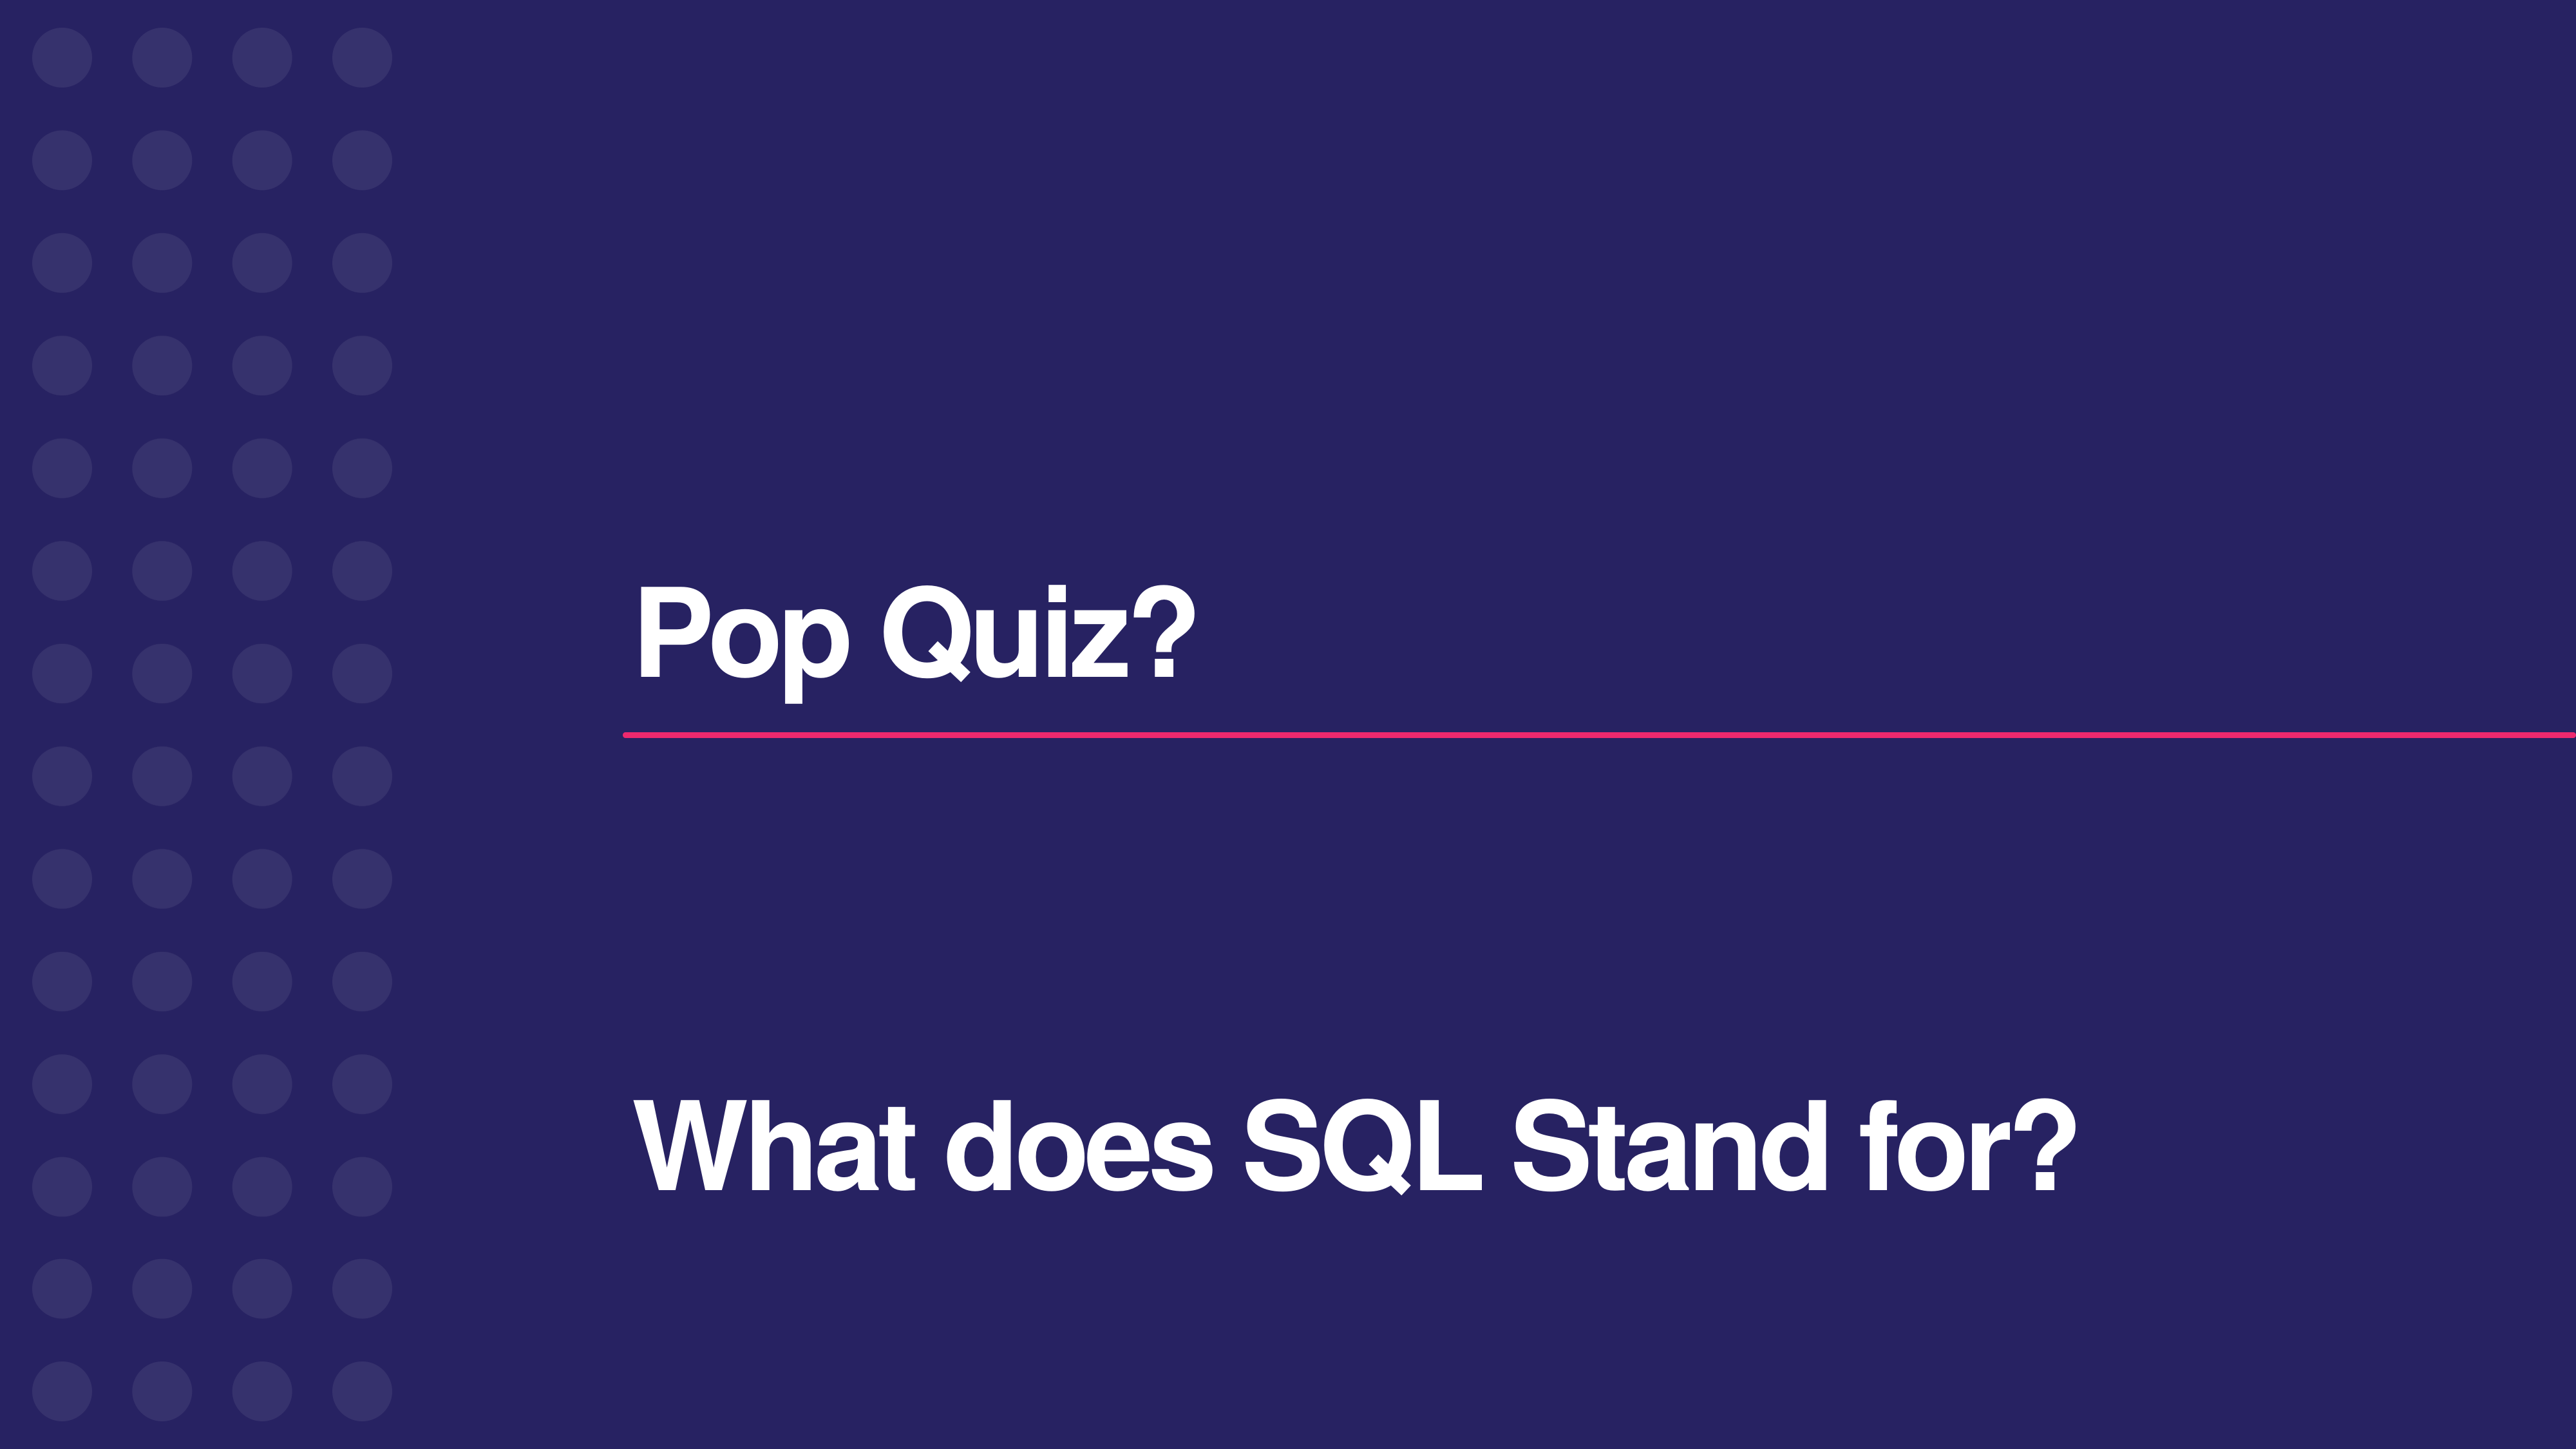

# Pop Quiz?
What does SQL Stand for?